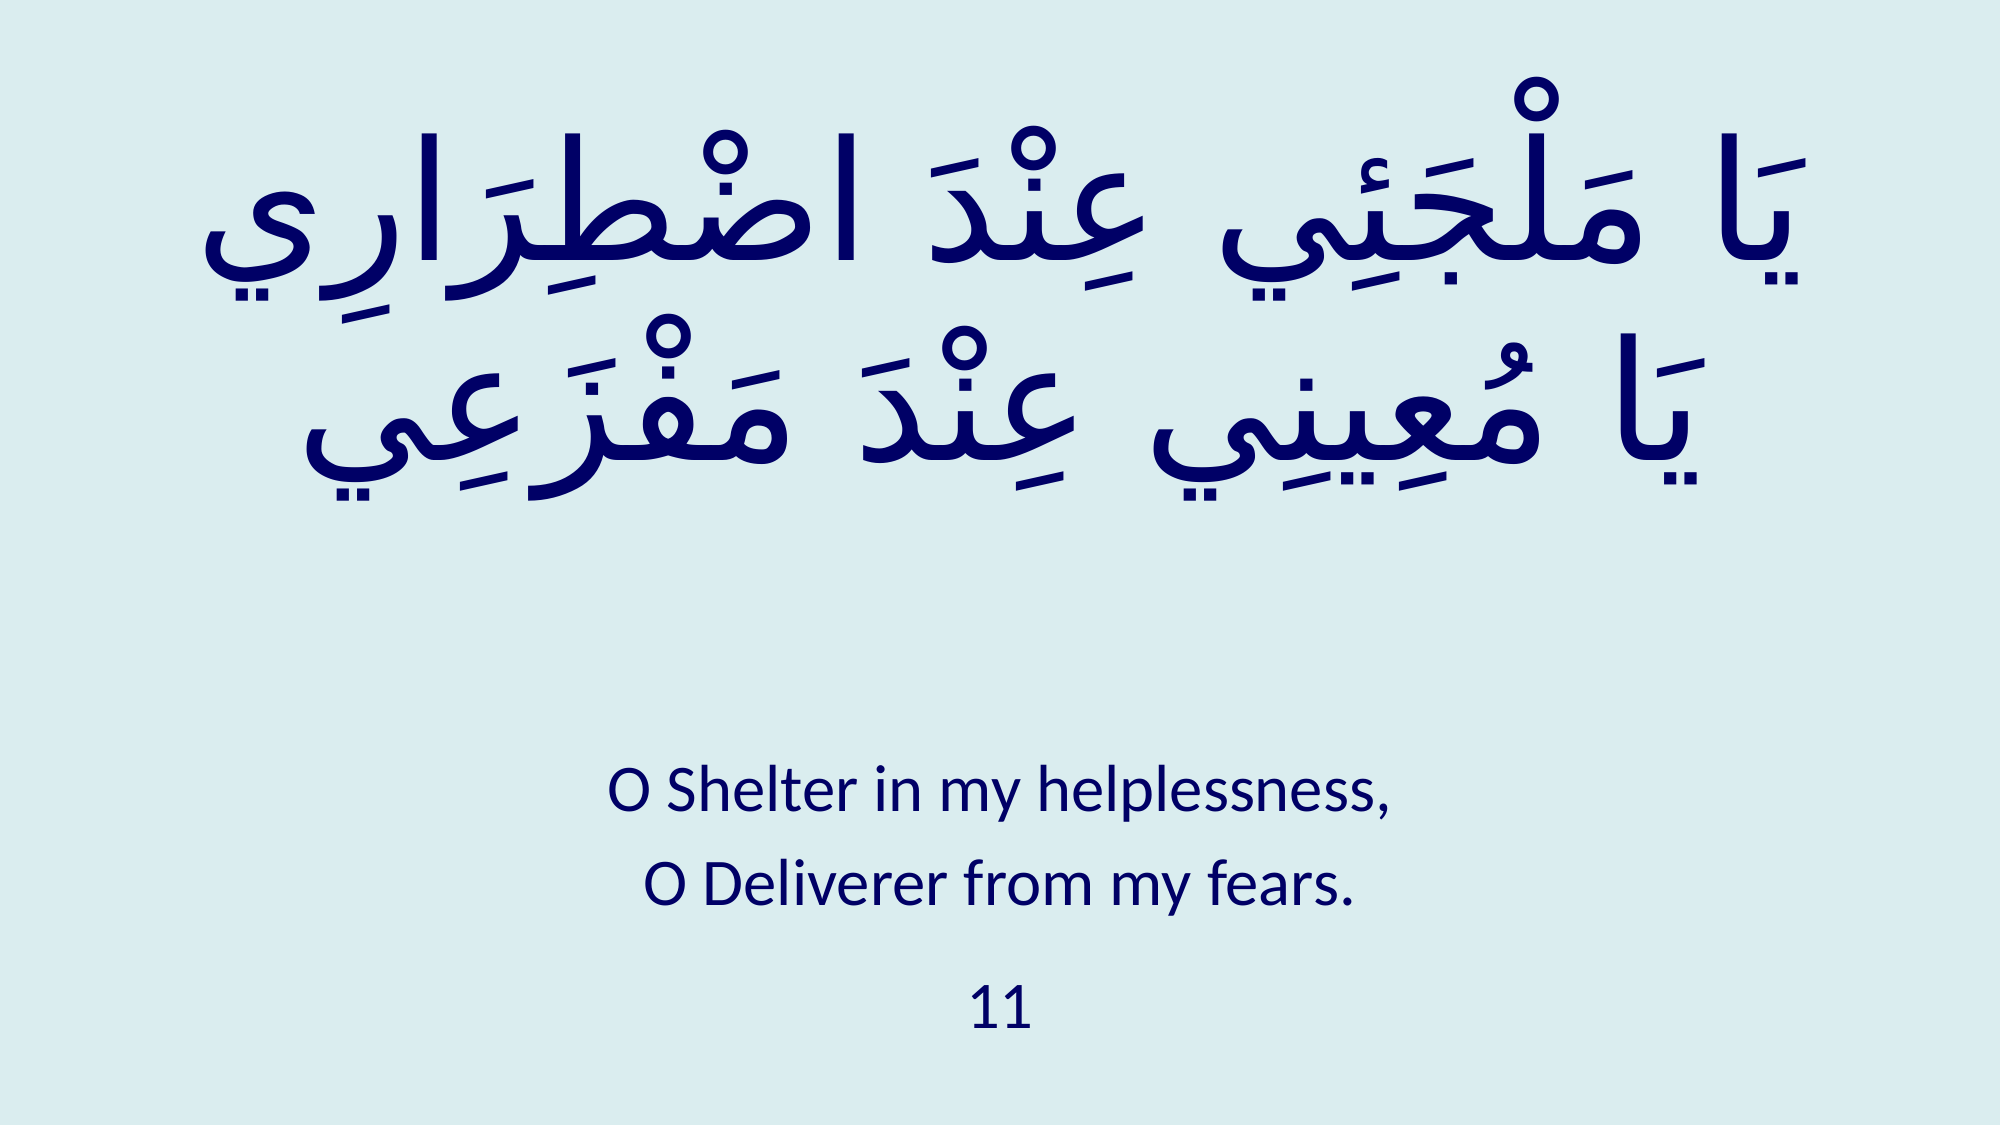

# يَا مَلْجَئِي عِنْدَ اضْطِرَارِي يَا مُعِينِي عِنْدَ مَفْزَعِي
O Shelter in my helplessness,
O Deliverer from my fears.
11